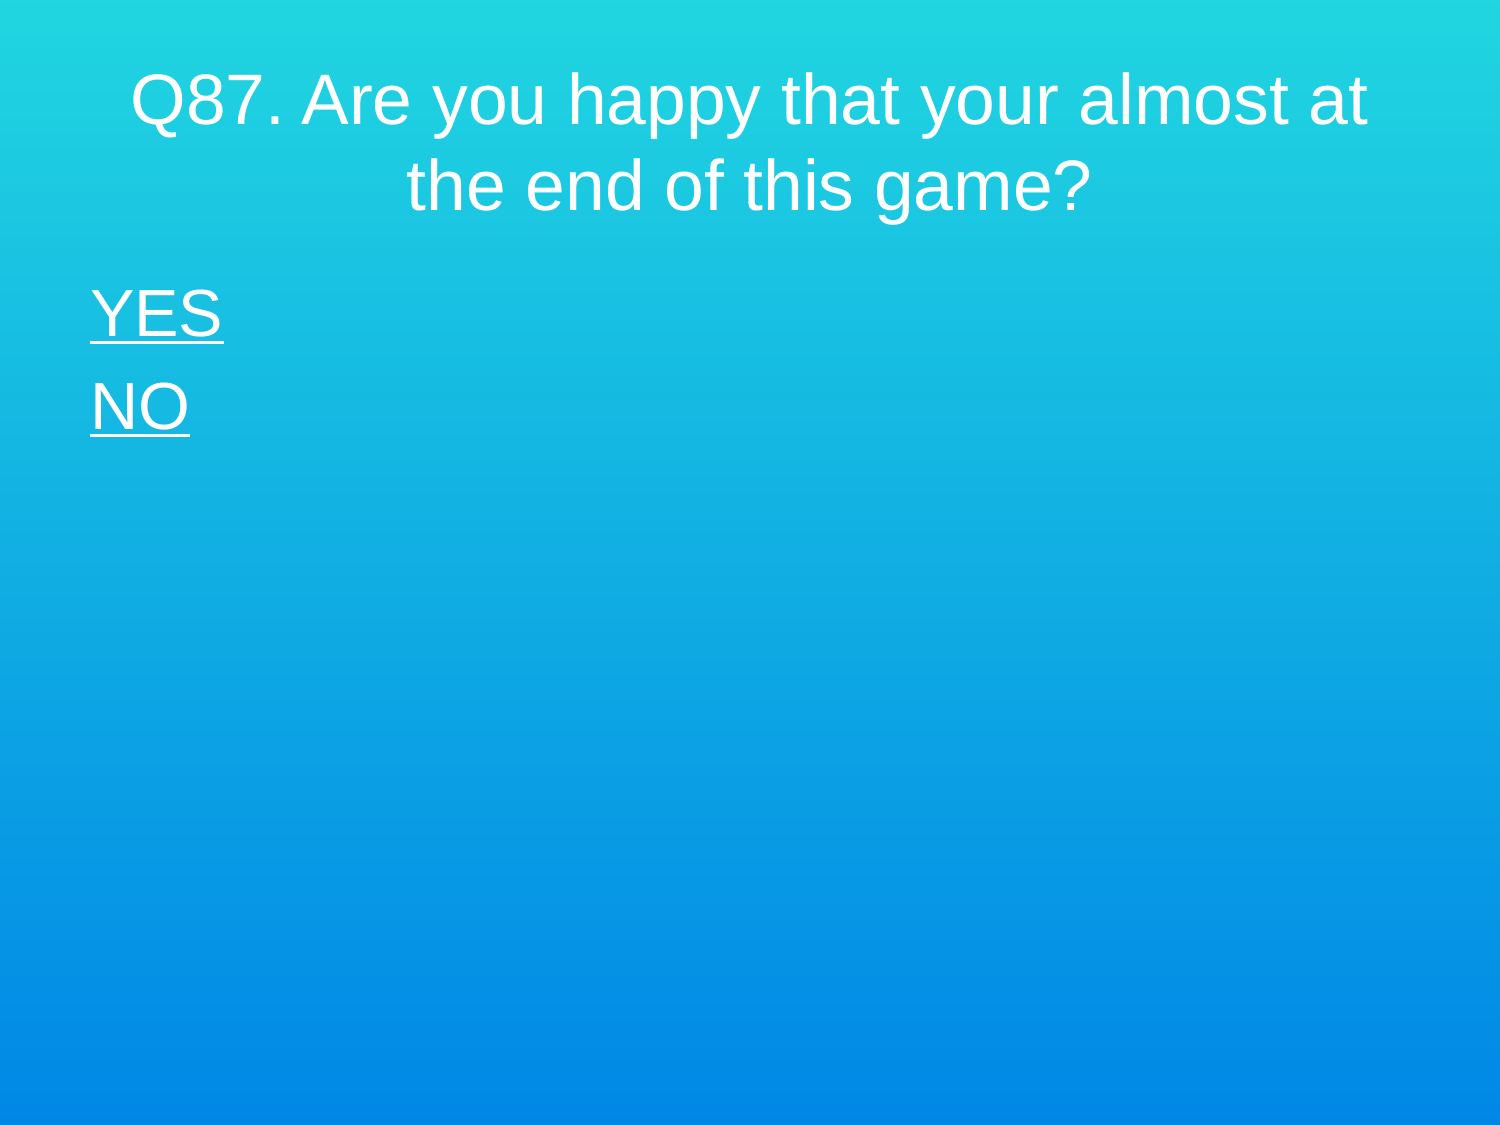

# Q87. Are you happy that your almost at the end of this game?
YES
NO